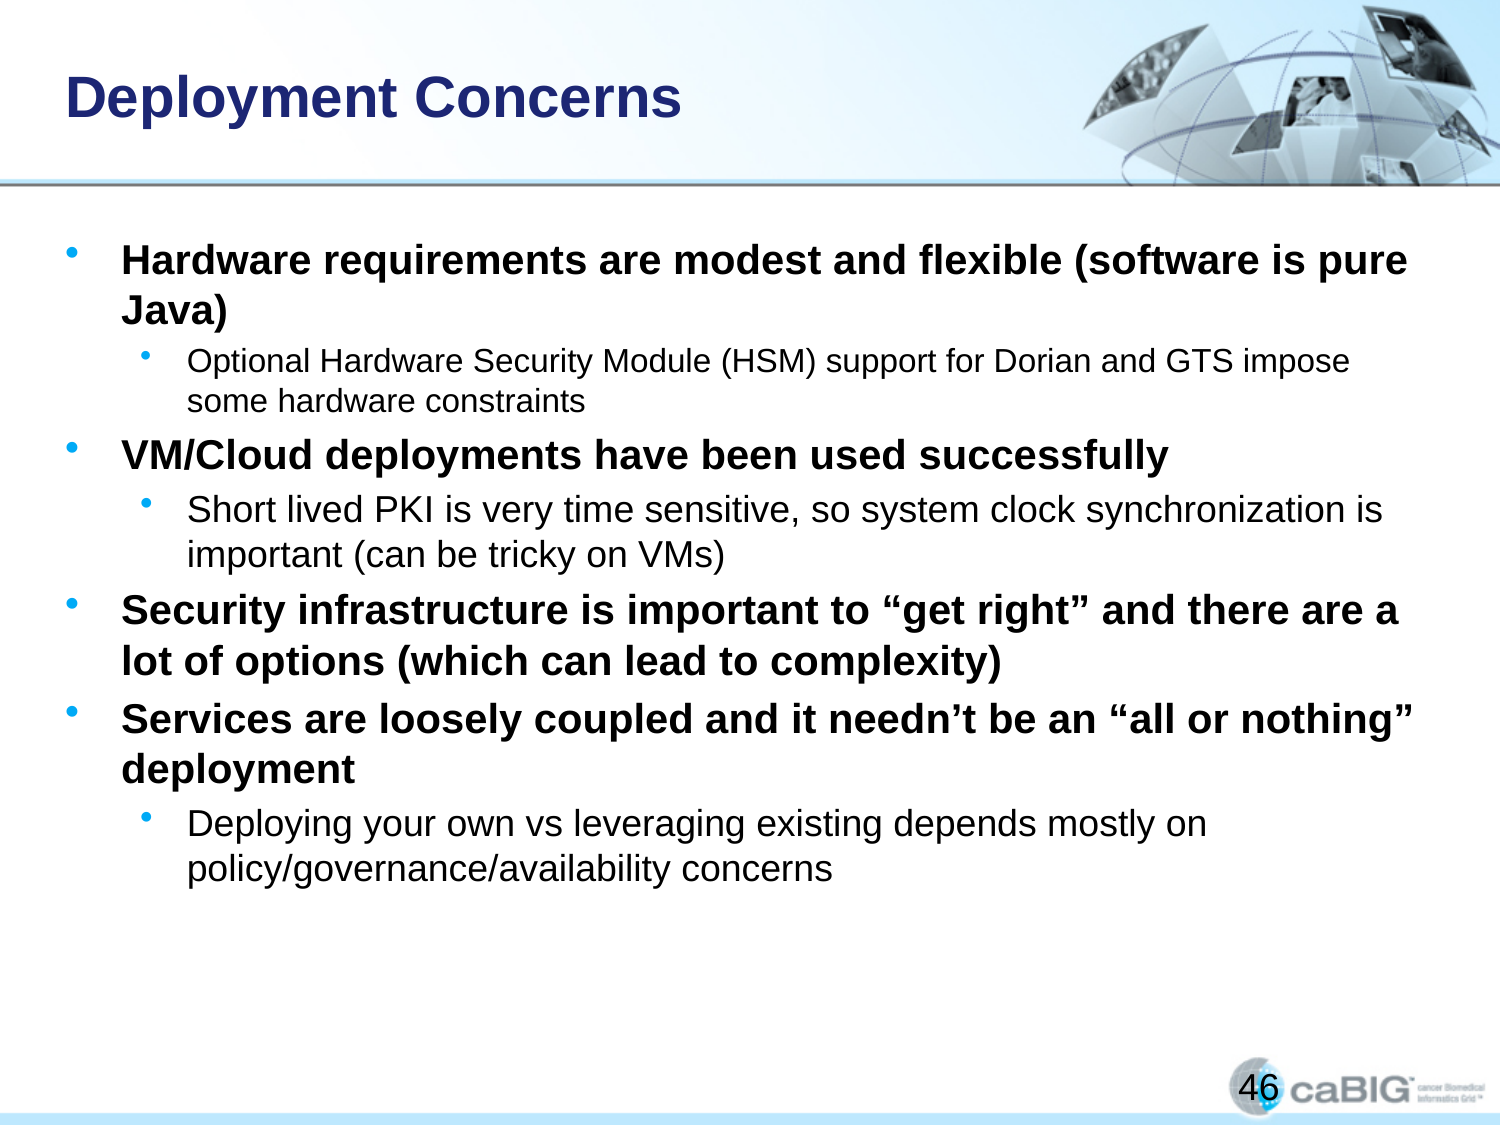

# Deployment Concerns
Hardware requirements are modest and flexible (software is pure Java)
Optional Hardware Security Module (HSM) support for Dorian and GTS impose some hardware constraints
VM/Cloud deployments have been used successfully
Short lived PKI is very time sensitive, so system clock synchronization is important (can be tricky on VMs)
Security infrastructure is important to “get right” and there are a lot of options (which can lead to complexity)
Services are loosely coupled and it needn’t be an “all or nothing” deployment
Deploying your own vs leveraging existing depends mostly on policy/governance/availability concerns